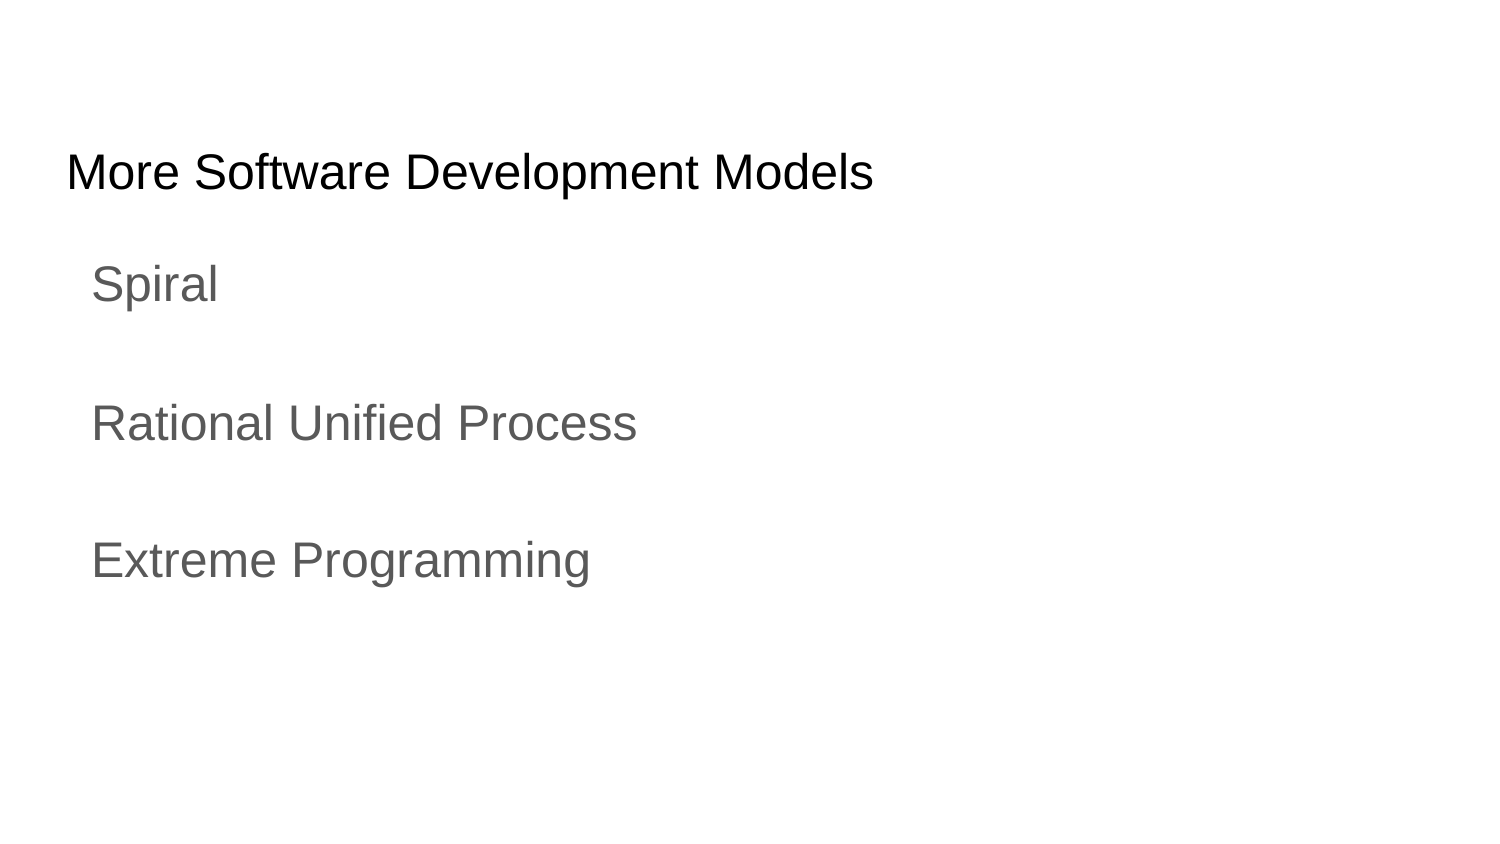

# More Software Development Models
Spiral

Rational Unified Process

Extreme Programming